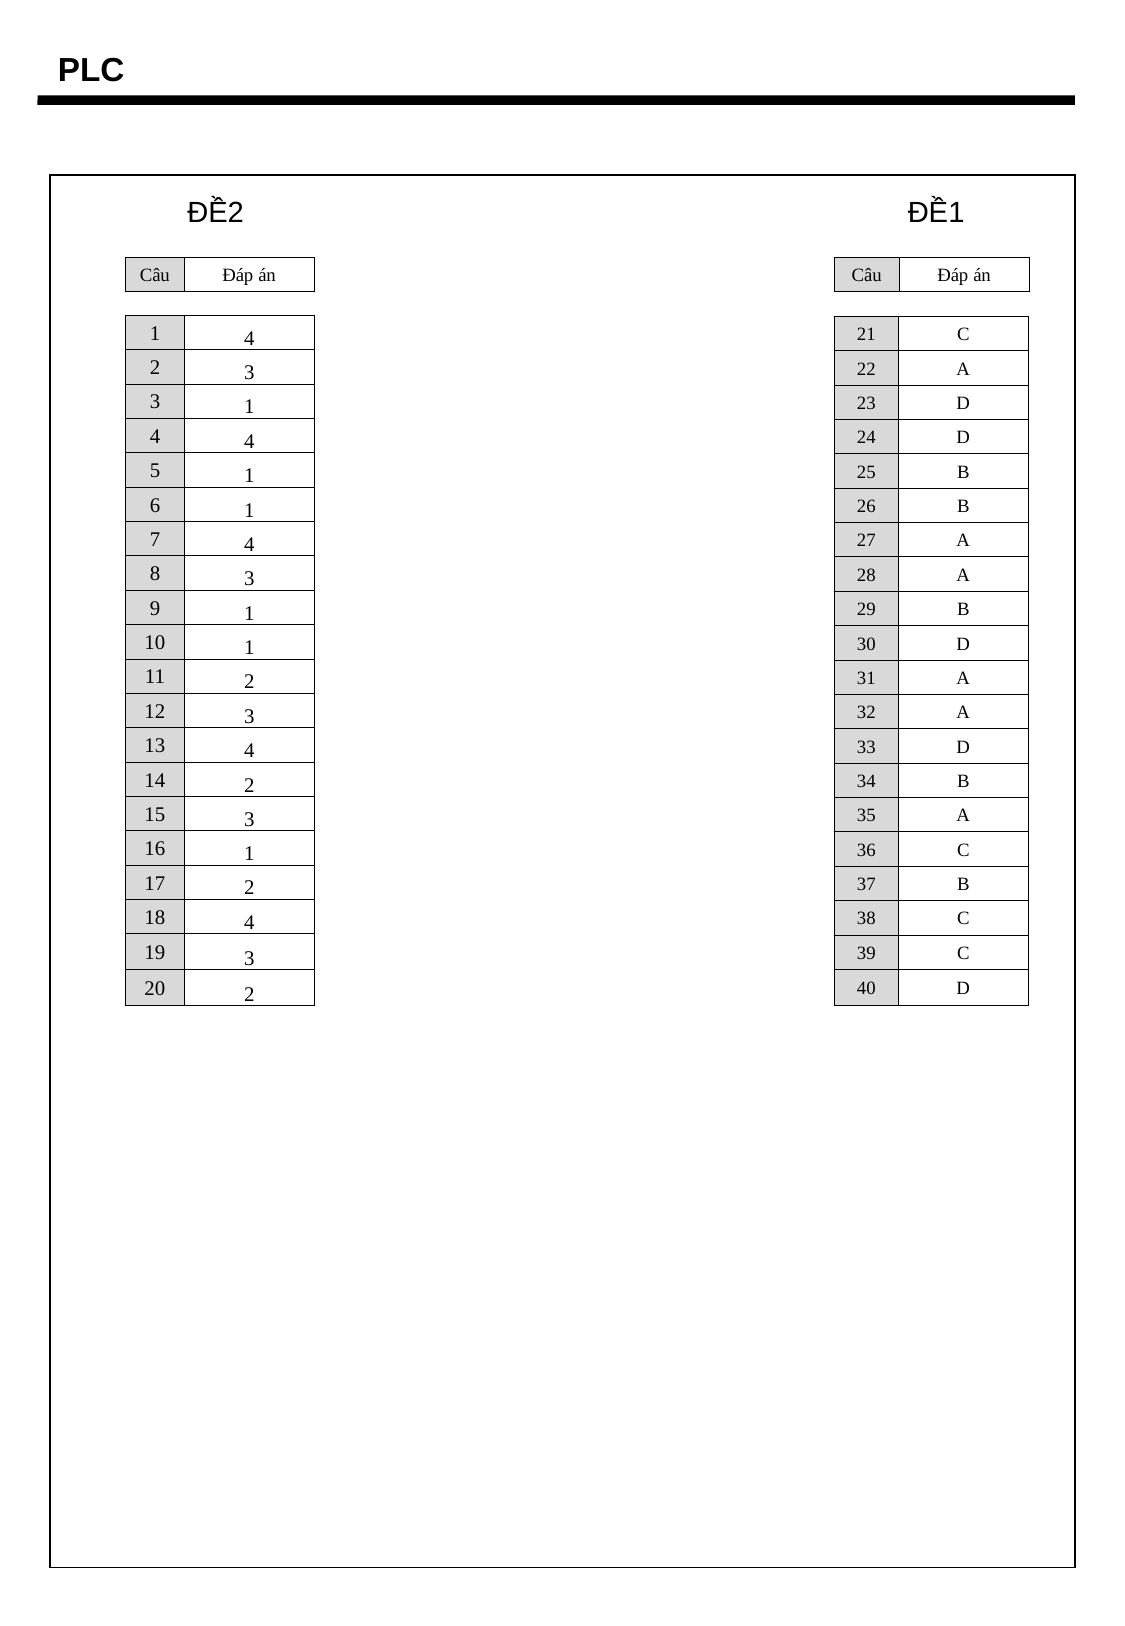

PLC

ĐỀ2
ĐỀ1
| Câu | Đáp án |
| --- | --- |
| Câu | Đáp án |
| --- | --- |
| 1 | 4 |
| --- | --- |
| 2 | 3 |
| 3 | 1 |
| 4 | 4 |
| 5 | 1 |
| 6 | 1 |
| 7 | 4 |
| 8 | 3 |
| 9 | 1 |
| 10 | 1 |
| 11 | 2 |
| 12 | 3 |
| 13 | 4 |
| 14 | 2 |
| 15 | 3 |
| 16 | 1 |
| 17 | 2 |
| 18 | 4 |
| 19 | 3 |
| 20 | 2 |
| 21 | C |
| --- | --- |
| 22 | A |
| 23 | D |
| 24 | D |
| 25 | B |
| 26 | B |
| 27 | A |
| 28 | A |
| 29 | B |
| 30 | D |
| 31 | A |
| 32 | A |
| 33 | D |
| 34 | B |
| 35 | A |
| 36 | C |
| 37 | B |
| 38 | C |
| 39 | C |
| 40 | D |